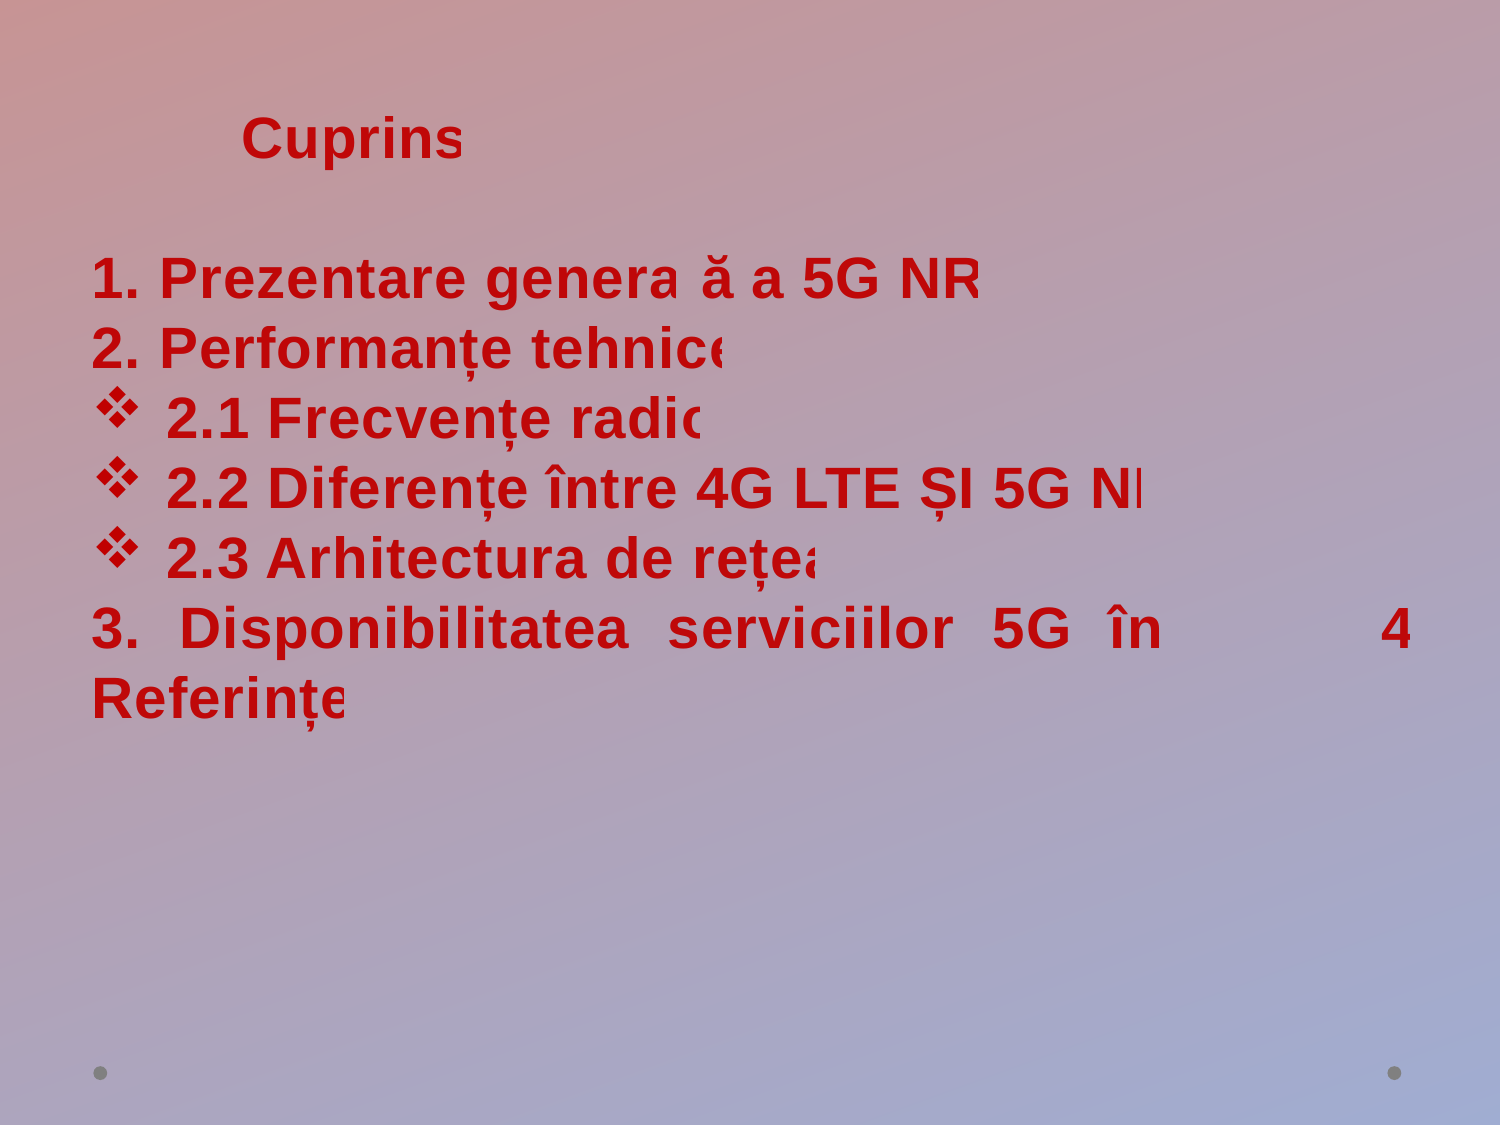

Cuprins

1. Prezentare generală a 5G NR
2. Performanțe tehnice
2.1 Frecvențe radio
2.2 Diferențe între 4G LTE ȘI 5G NR
2.3 Arhitectura de rețea
3. Disponibilitatea serviciilor 5G în lume 4. Referințe